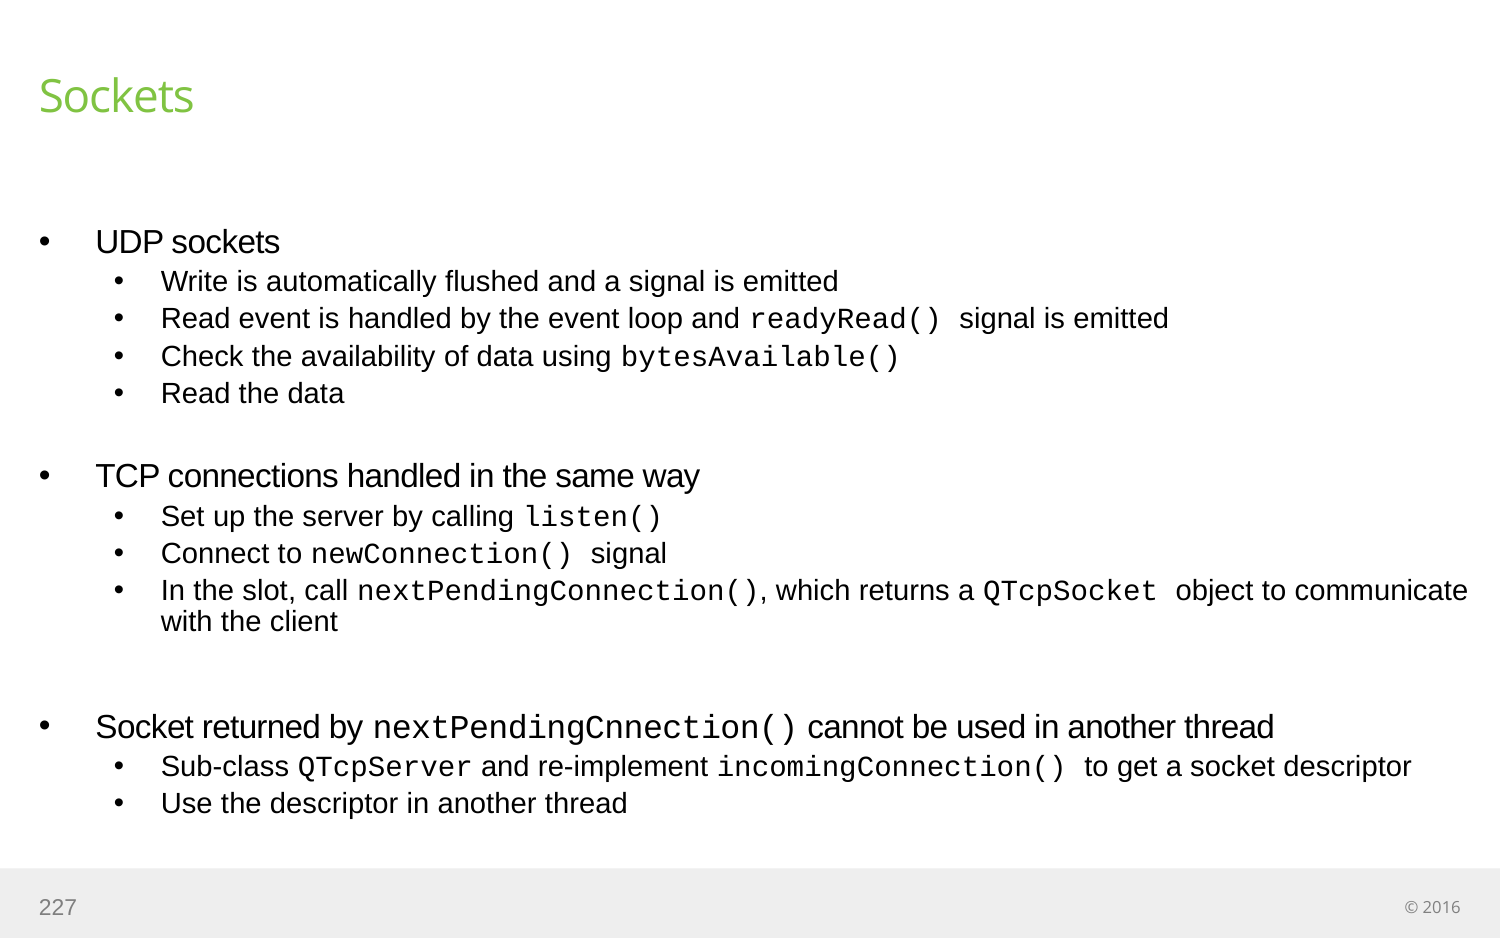

# Sockets
UDP sockets
Write is automatically flushed and a signal is emitted
Read event is handled by the event loop and readyRead() signal is emitted
Check the availability of data using bytesAvailable()
Read the data

TCP connections handled in the same way
Set up the server by calling listen()
Connect to newConnection() signal
In the slot, call nextPendingConnection(), which returns a QTcpSocket object to communicate with the client

Socket returned by nextPendingCnnection() cannot be used in another thread
Sub-class QTcpServer and re-implement incomingConnection() to get a socket descriptor
Use the descriptor in another thread

227
© 2016